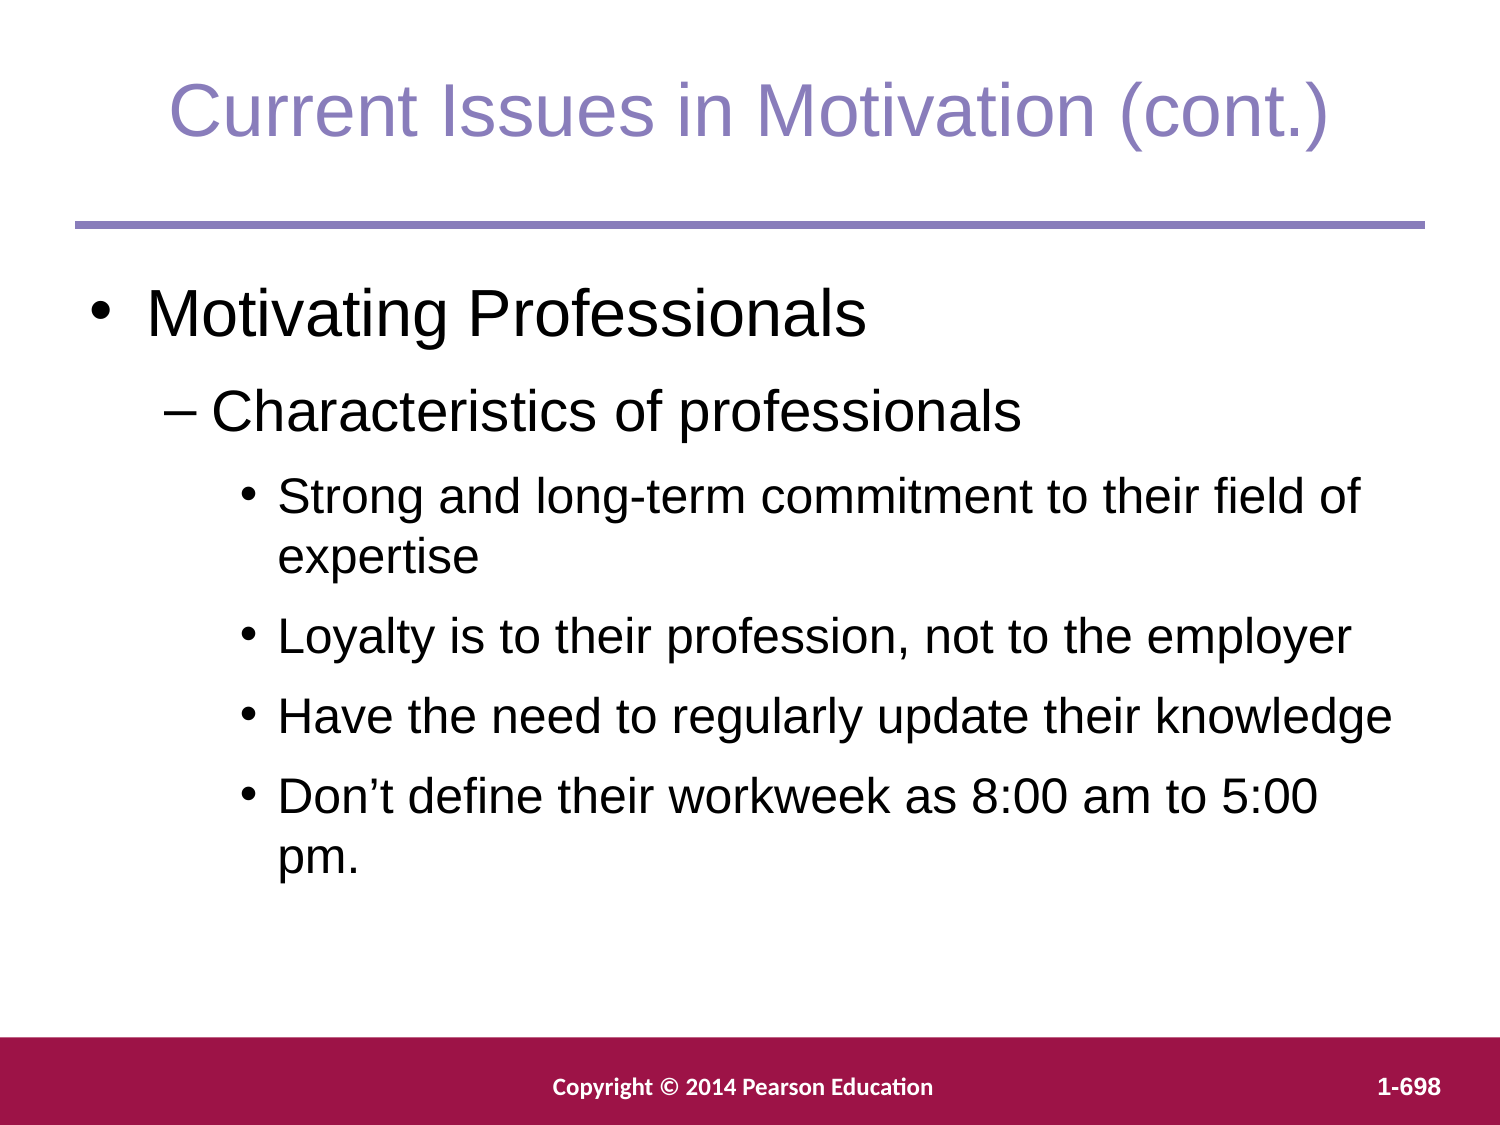

Current Issues in Motivation (cont.)
Motivating Professionals
Characteristics of professionals
Strong and long-term commitment to their field of expertise
Loyalty is to their profession, not to the employer
Have the need to regularly update their knowledge
Don’t define their workweek as 8:00 am to 5:00 pm.